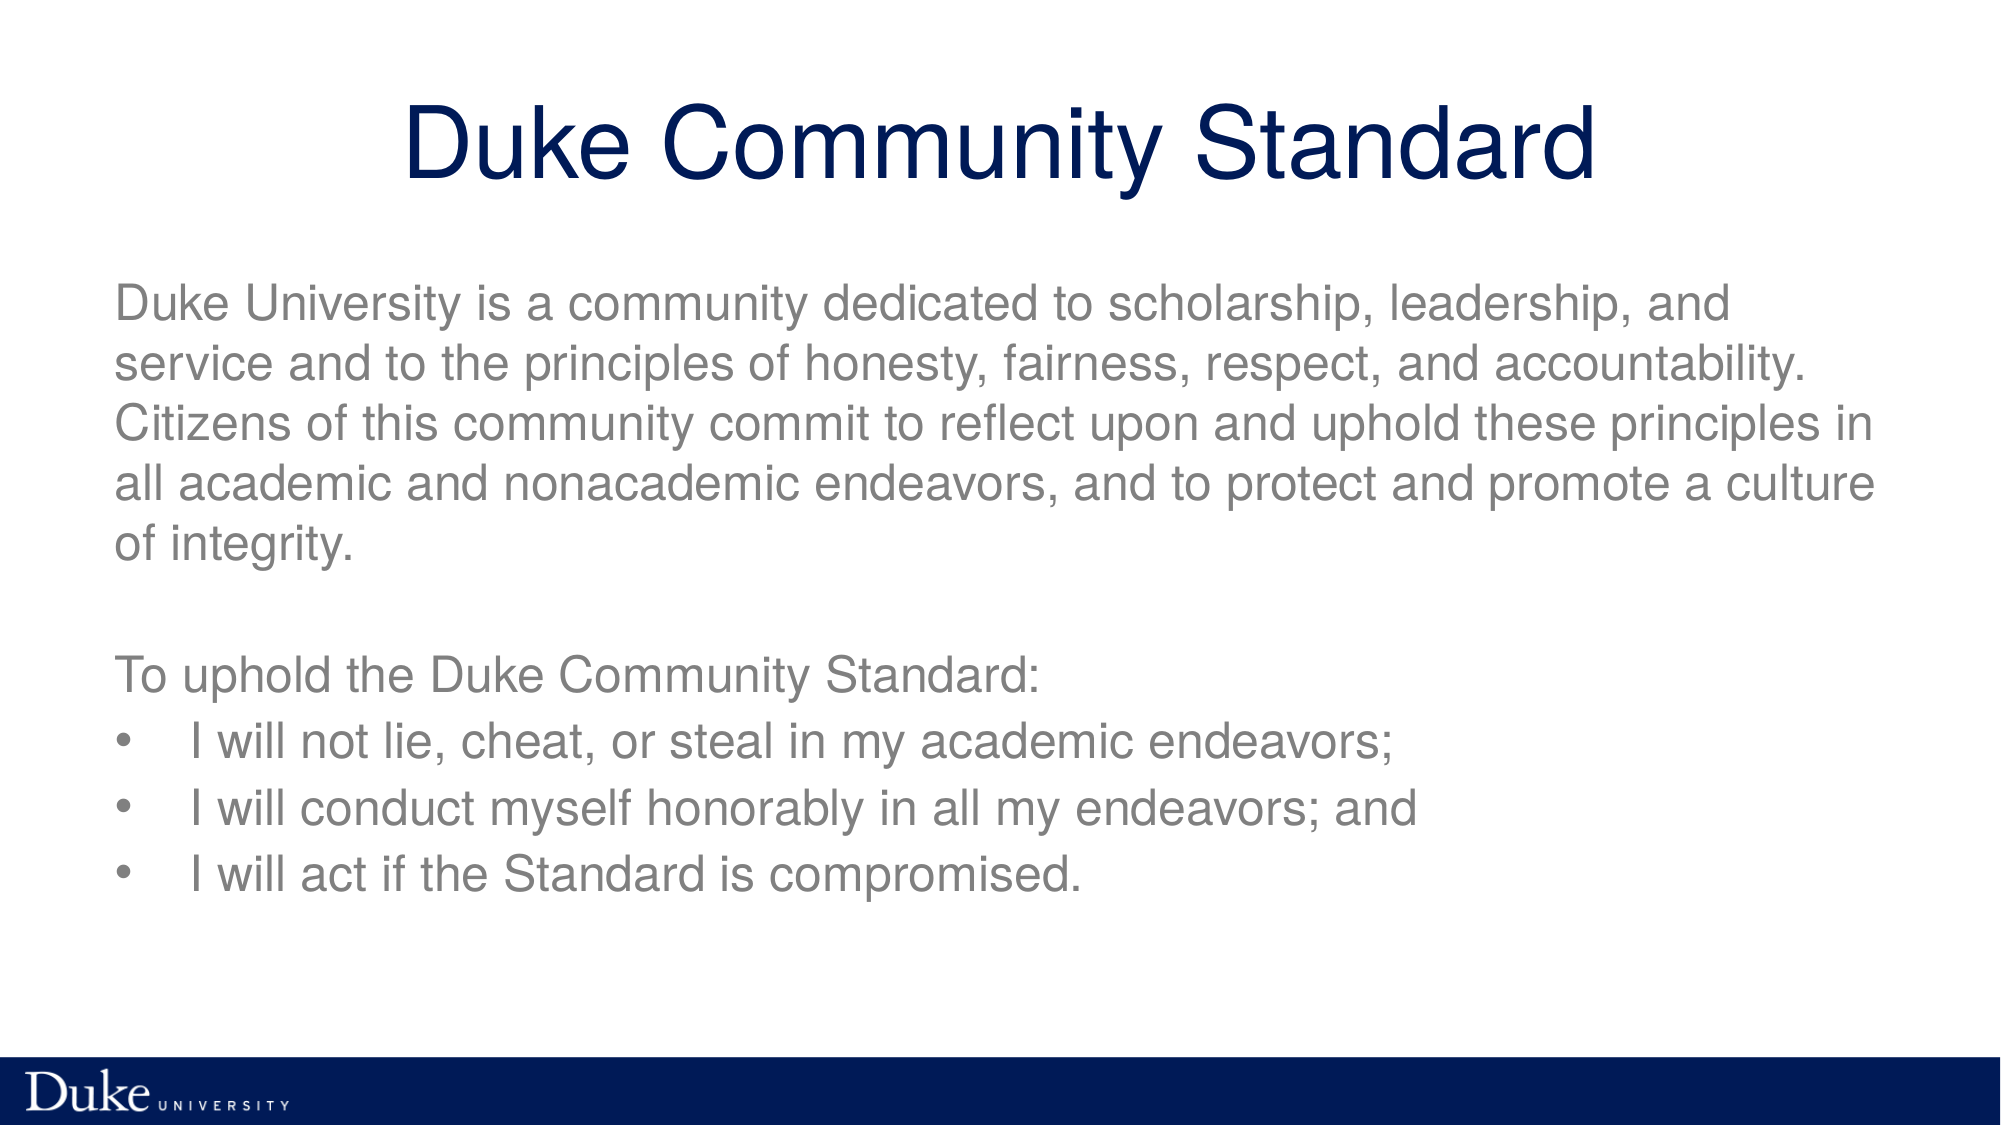

# Duke Community Standard
Duke University is a community dedicated to scholarship, leadership, and service and to the principles of honesty, fairness, respect, and accountability. Citizens of this community commit to reflect upon and uphold these principles in all academic and nonacademic endeavors, and to protect and promote a culture of integrity.

To uphold the Duke Community Standard:
I will not lie, cheat, or steal in my academic endeavors;
I will conduct myself honorably in all my endeavors; and
I will act if the Standard is compromised.